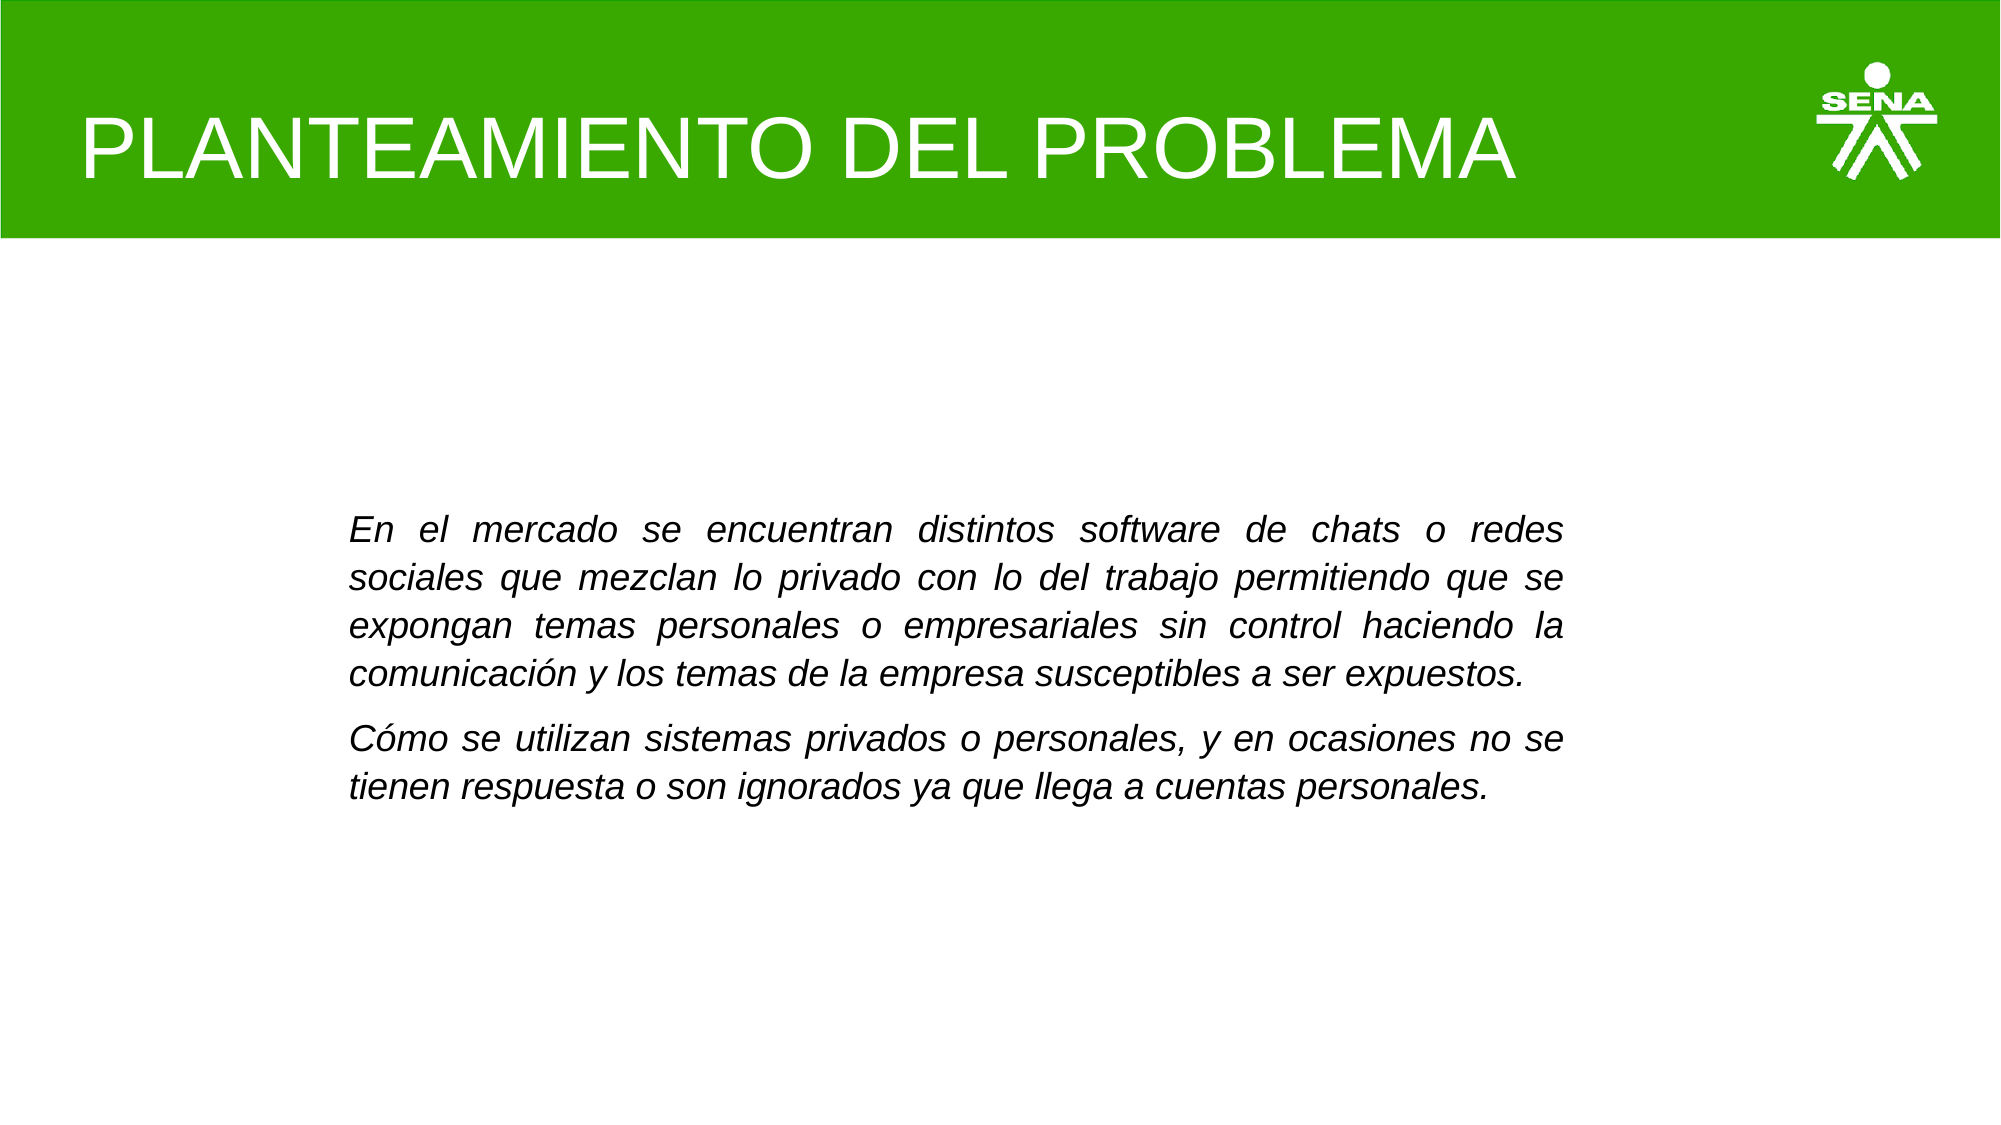

# PLANTEAMIENTO DEL PROBLEMA
En el mercado se encuentran distintos software de chats o redes sociales que mezclan lo privado con lo del trabajo permitiendo que se expongan temas personales o empresariales sin control haciendo la comunicación y los temas de la empresa susceptibles a ser expuestos.
Cómo se utilizan sistemas privados o personales, y en ocasiones no se tienen respuesta o son ignorados ya que llega a cuentas personales.